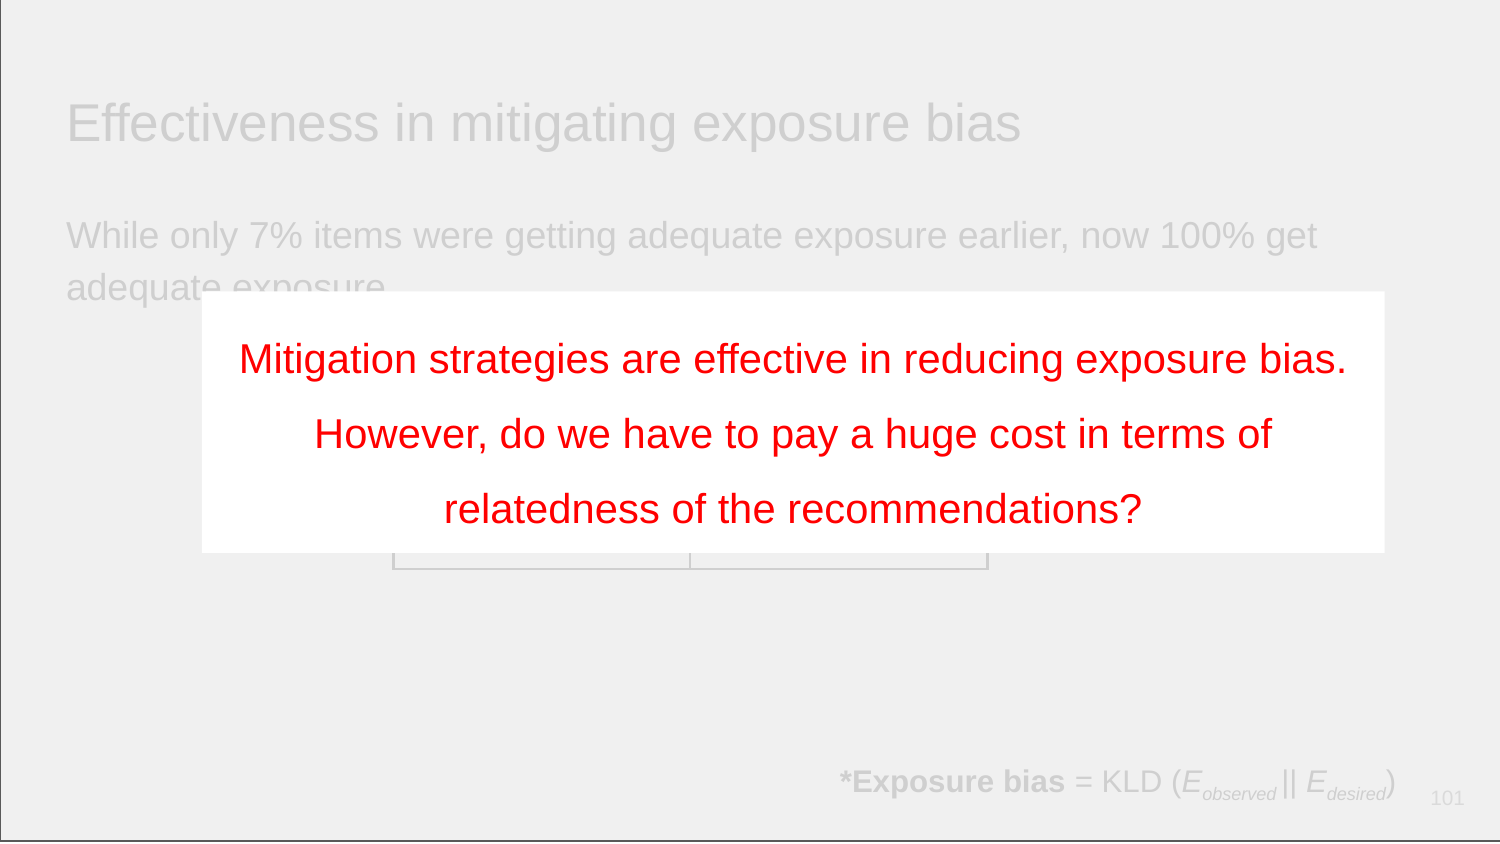

# Effectiveness in mitigating exposure bias
While only 7% items were getting adequate exposure earlier, now 100% get adequate exposure.
Mitigation strategies are effective in reducing exposure bias. However, do we have to pay a huge cost in terms of relatedness of the recommendations?
| Method | Exposure bias |
| --- | --- |
| Vanilla rating-SVD | 1.28 |
| FaiRIRnbr | 0.002 |
*Exposure bias = KLD (Eobserved || Edesired)
101